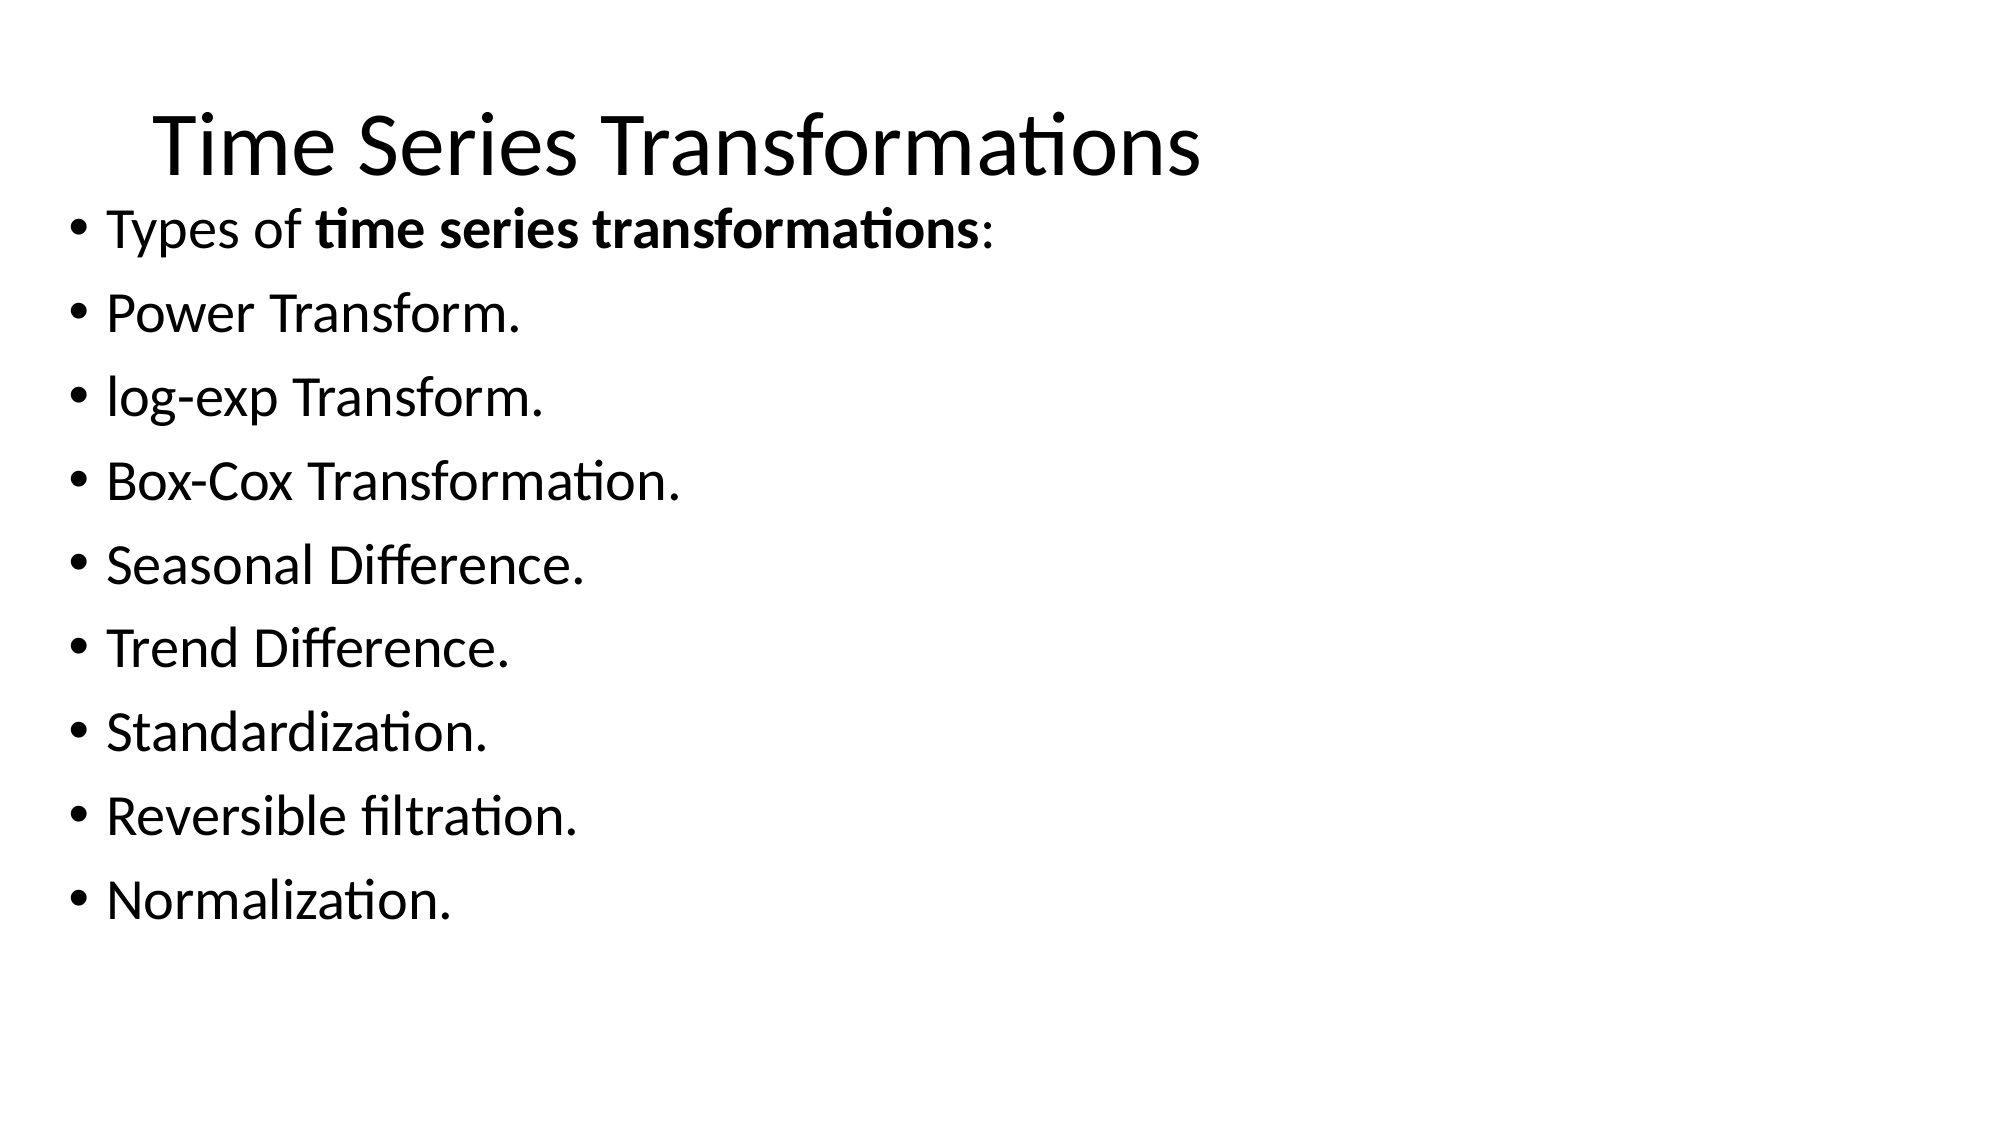

# Time Series Transformations

Types of time series transformations:
Power Transform.
log-exp Transform.
Box-Cox Transformation.
Seasonal Difference.
Trend Difference.
Standardization.
Reversible filtration.
Normalization.